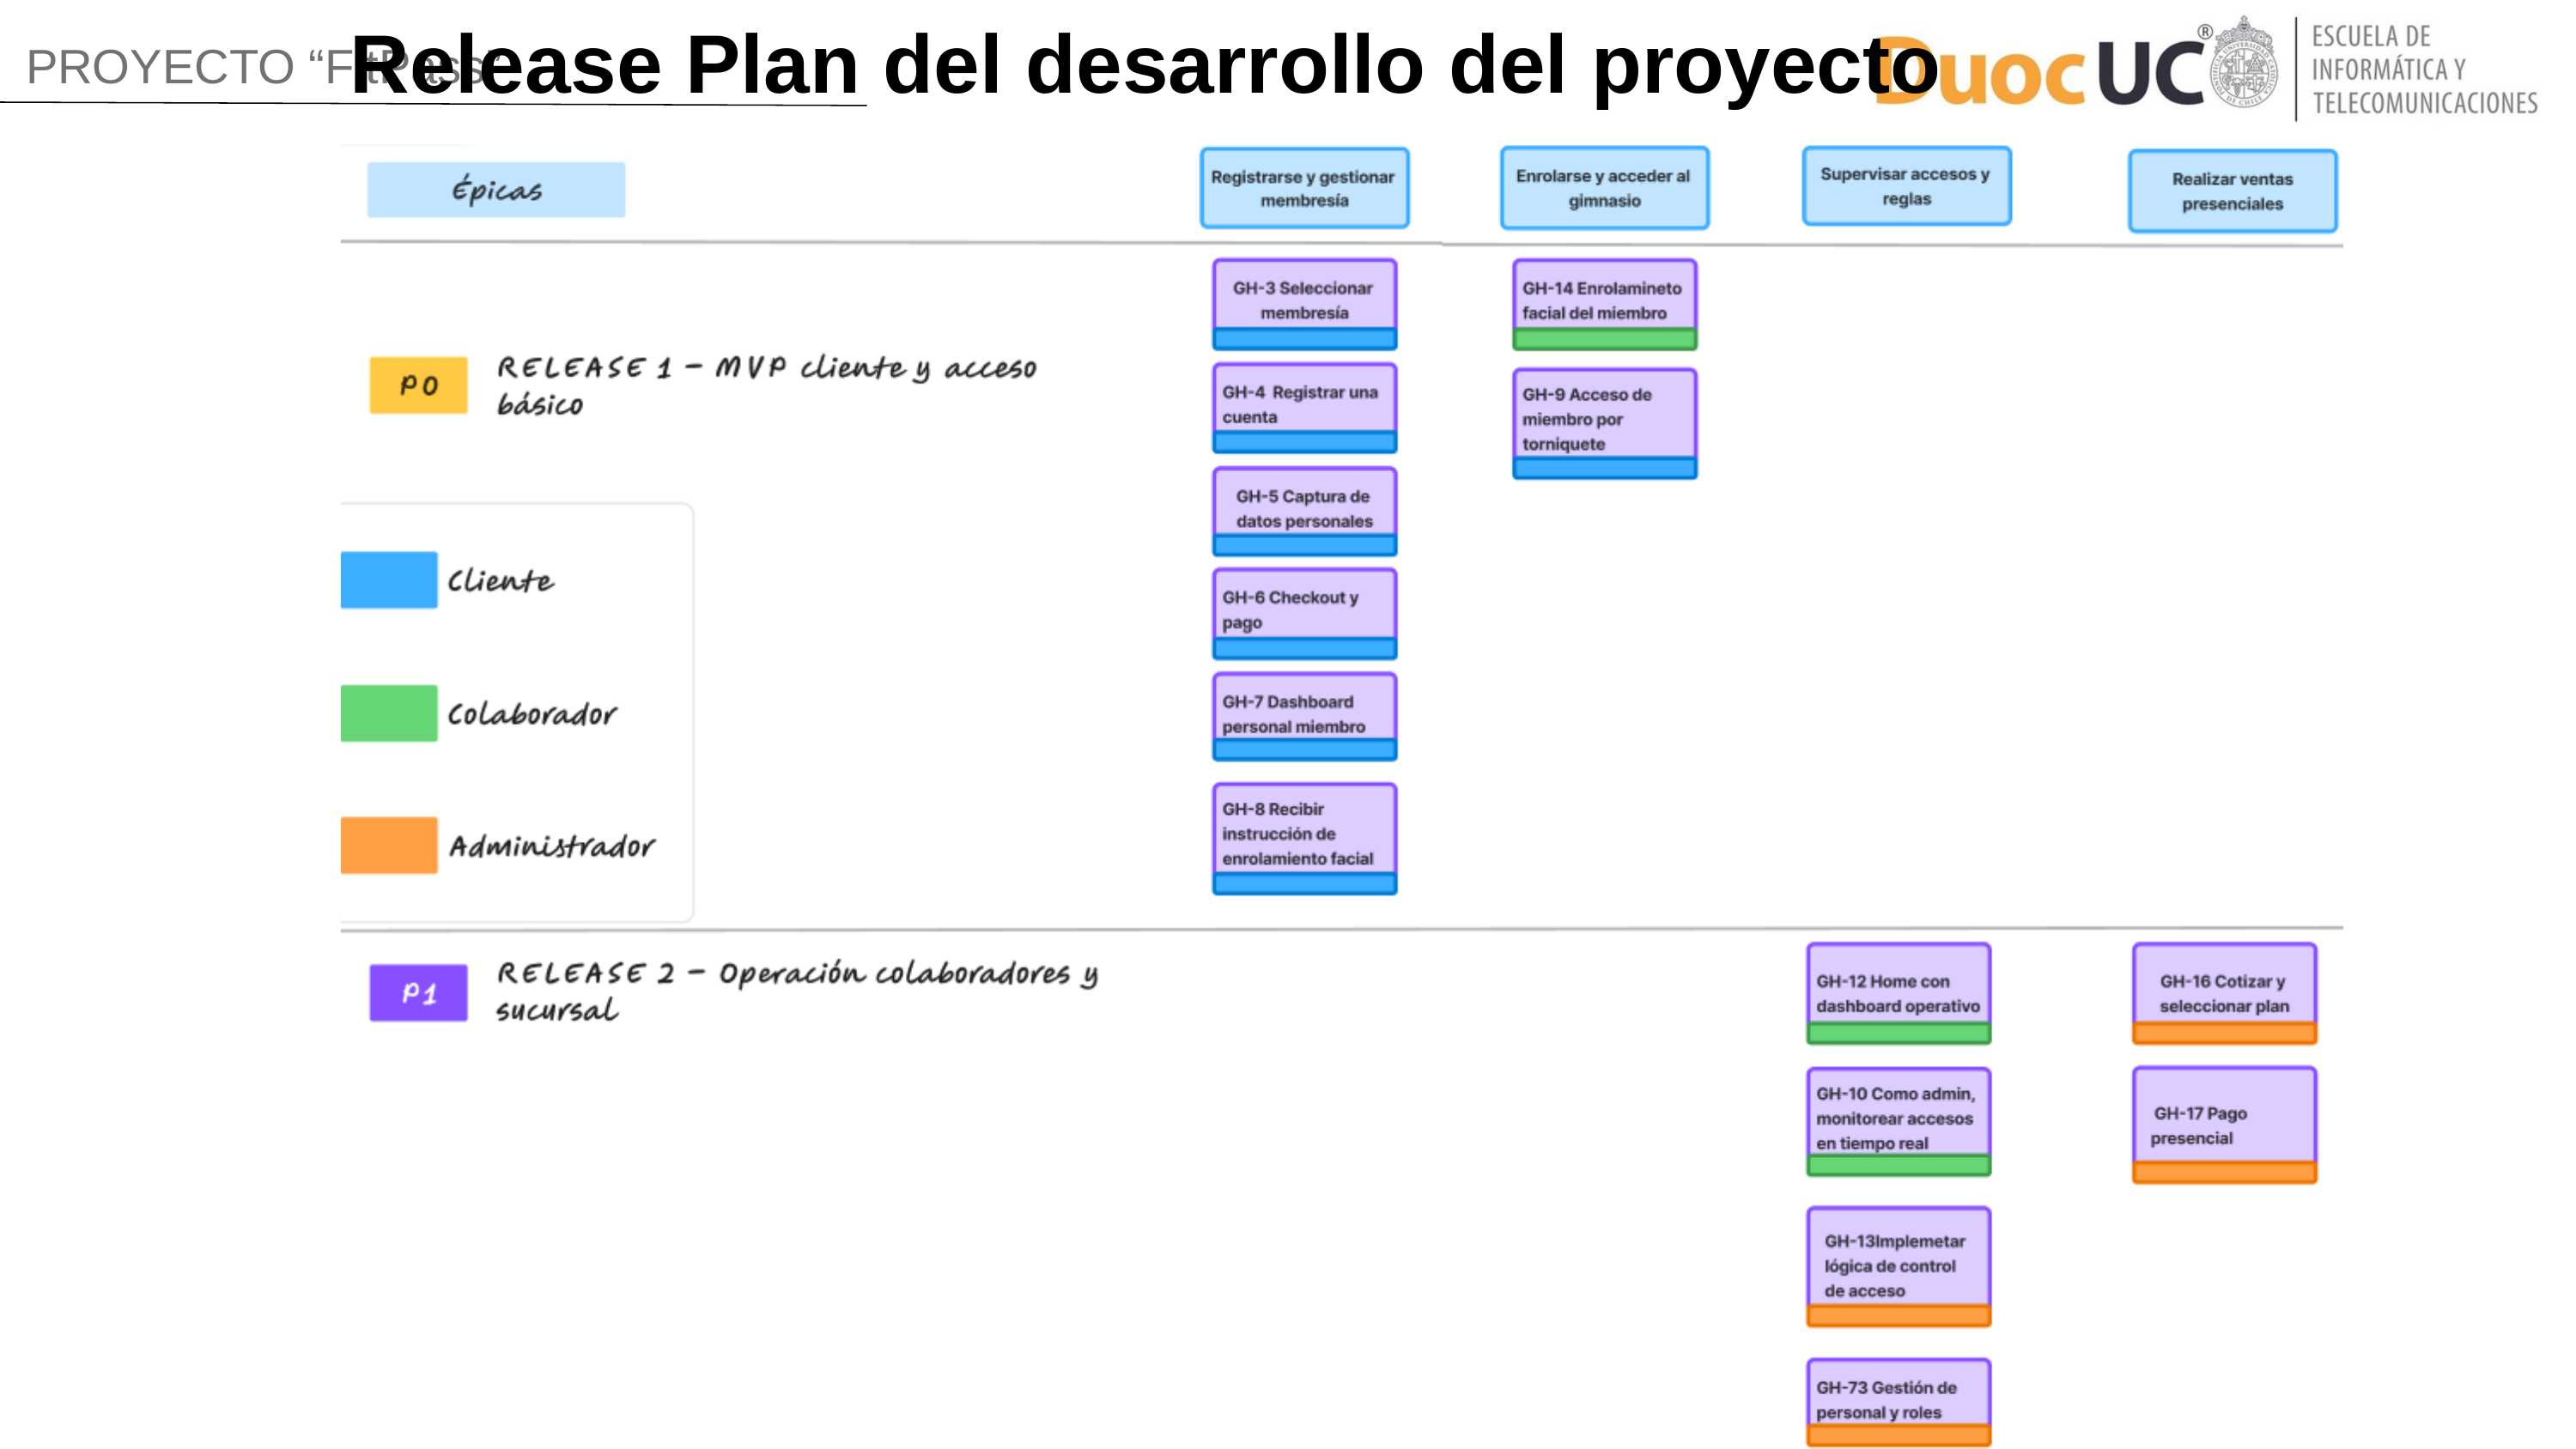

Release Plan del desarrollo del proyecto
PROYECTO “FitPass”